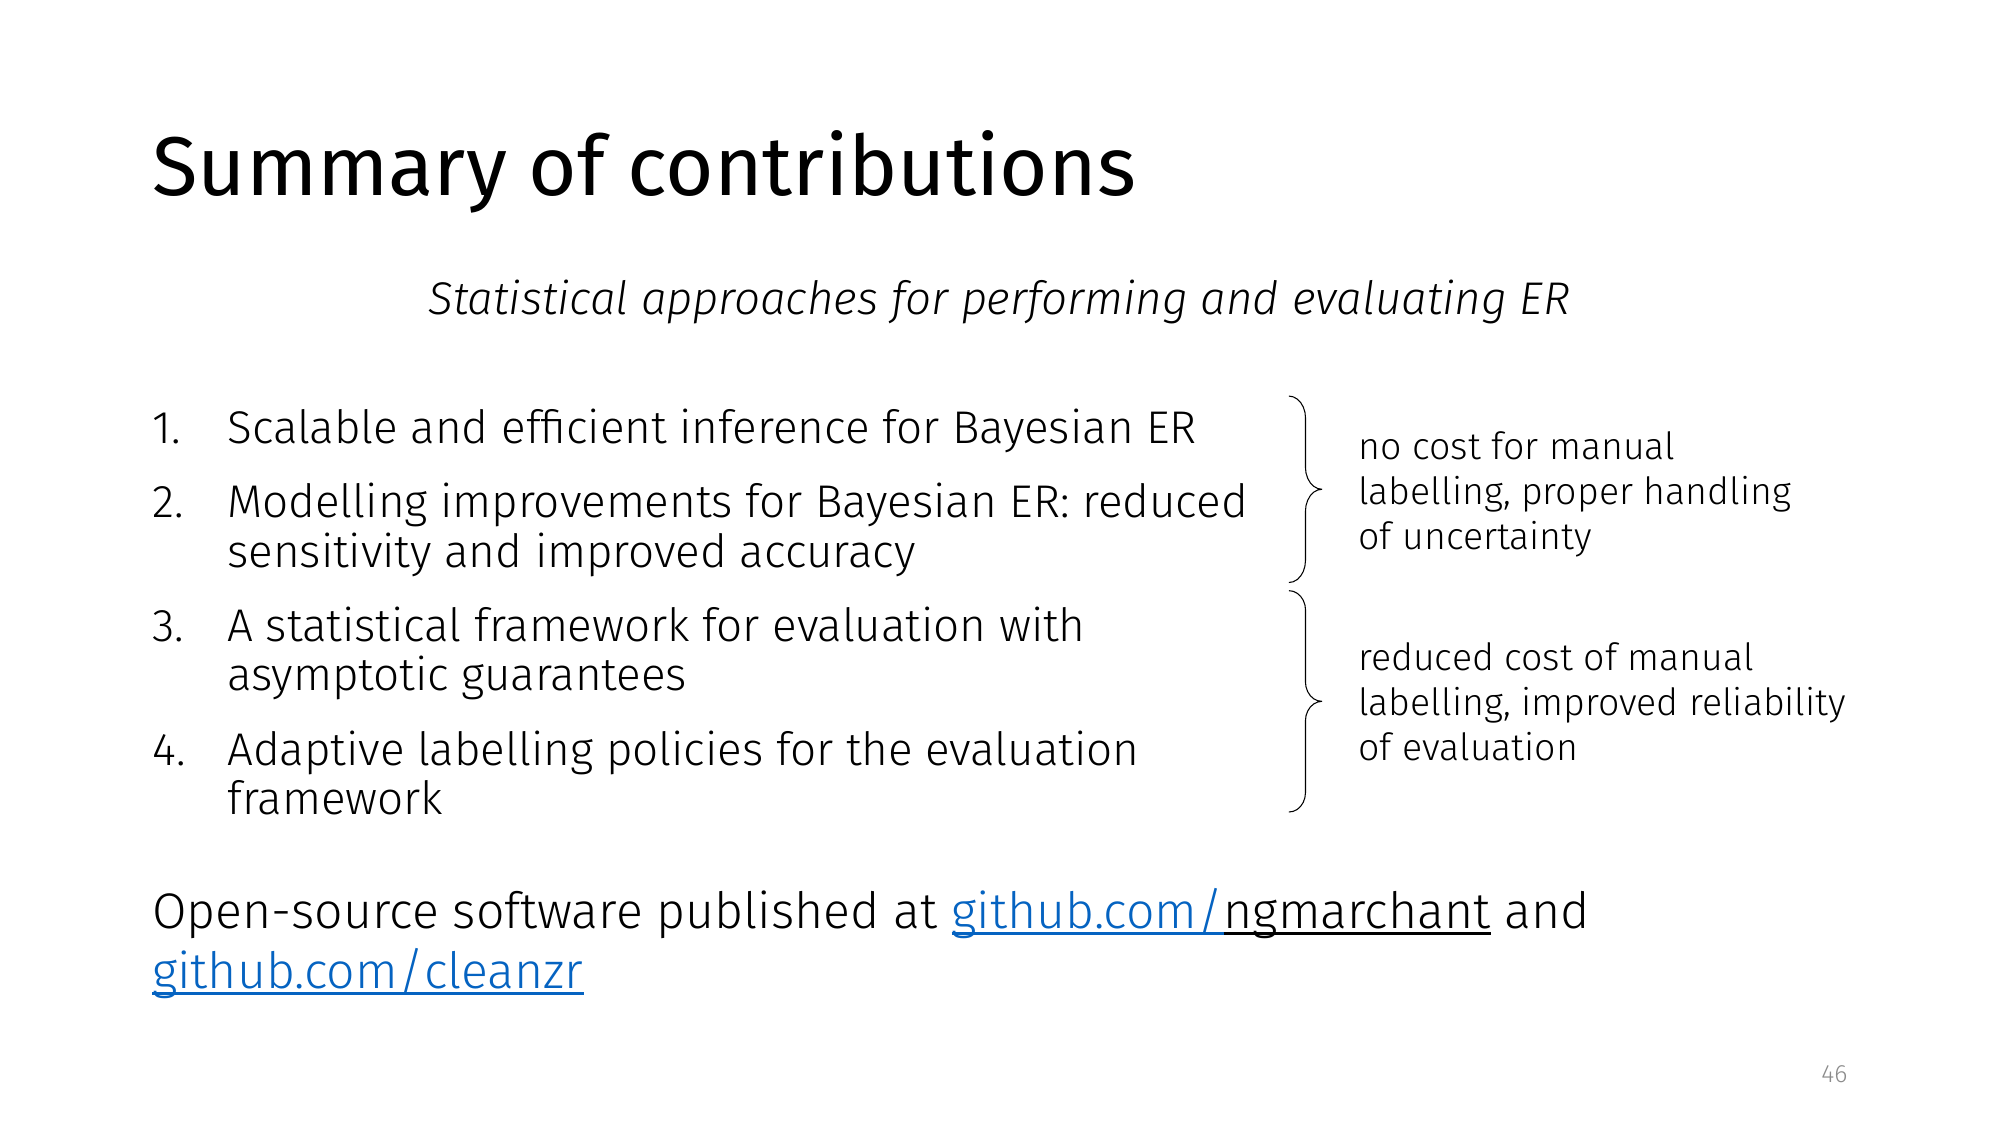

# Summary of contributions
Statistical approaches for performing and evaluating ER

Scalable and efficient inference for Bayesian ER
Modelling improvements for Bayesian ER: reduced sensitivity and improved accuracy
A statistical framework for evaluation with asymptotic guarantees
Adaptive labelling policies for the evaluation framework

no cost for manual labelling, proper handling of uncertainty

reduced cost of manual labelling, improved reliability of evaluation
Open-source software published at github.com/ngmarchant and github.com/cleanzr
46